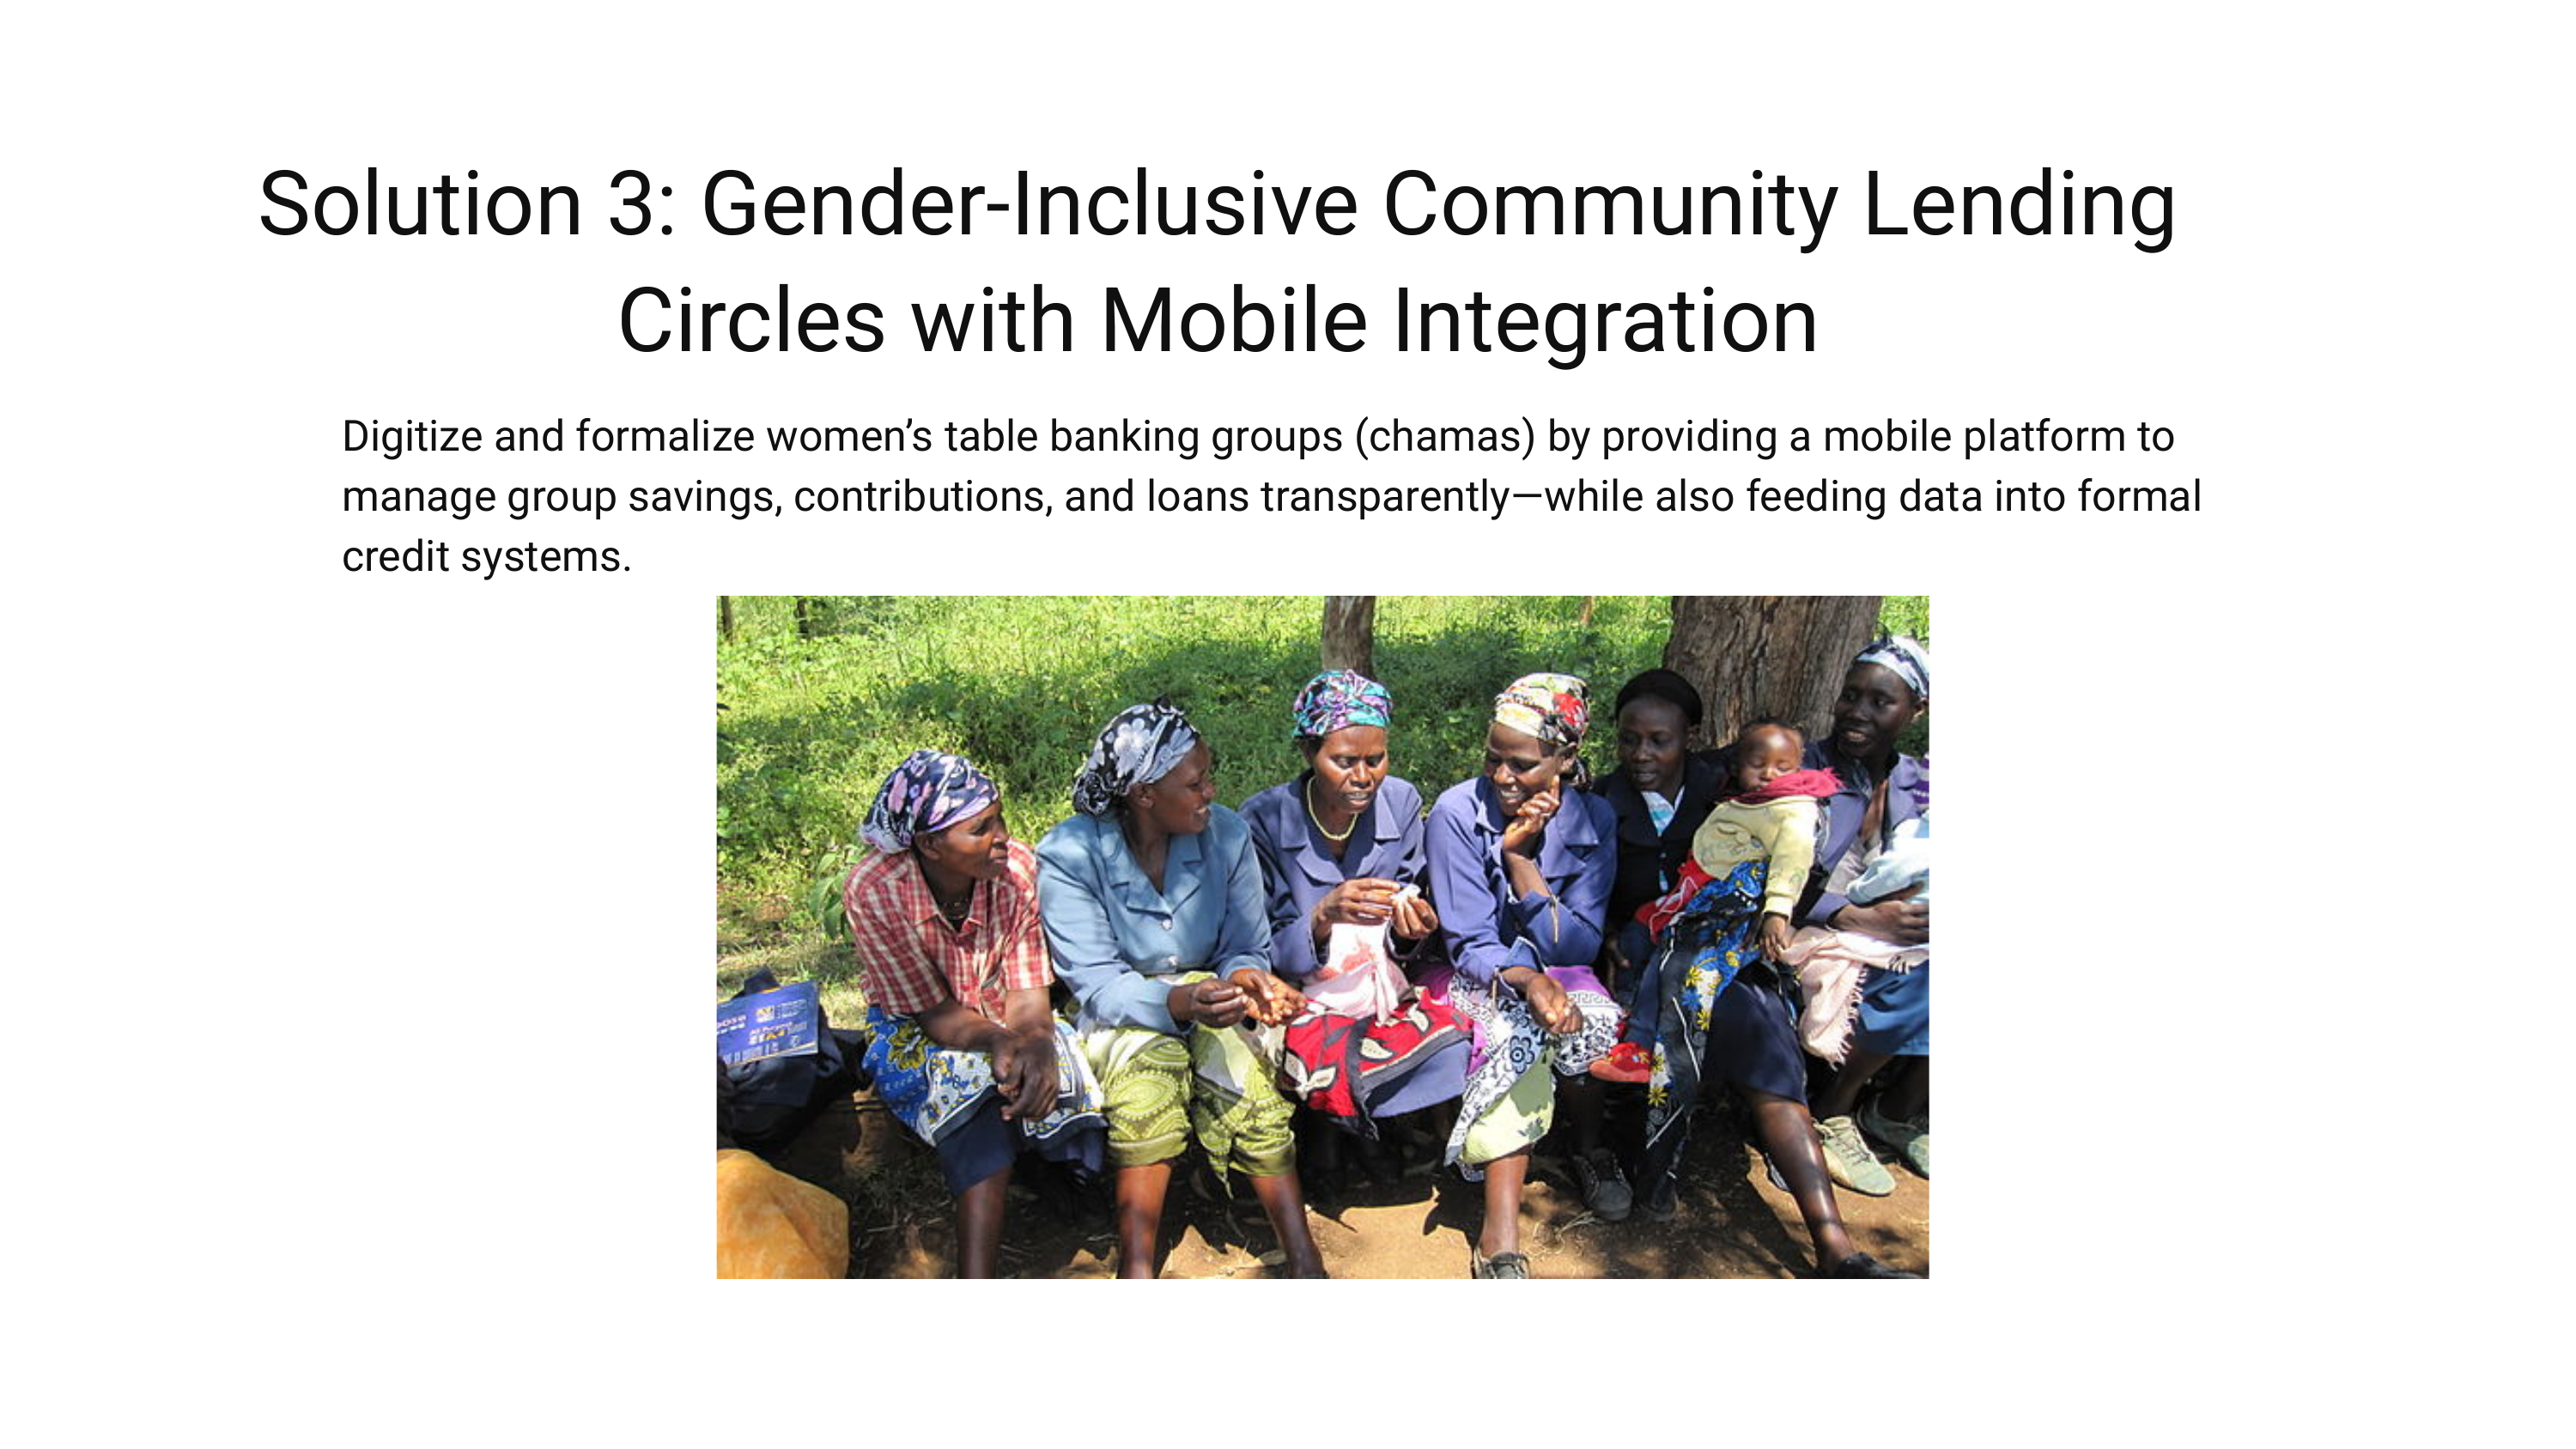

Solution 3: Gender-Inclusive Community Lending Circles with Mobile Integration
Digitize and formalize women’s table banking groups (chamas) by providing a mobile platform to manage group savings, contributions, and loans transparently—while also feeding data into formal credit systems.